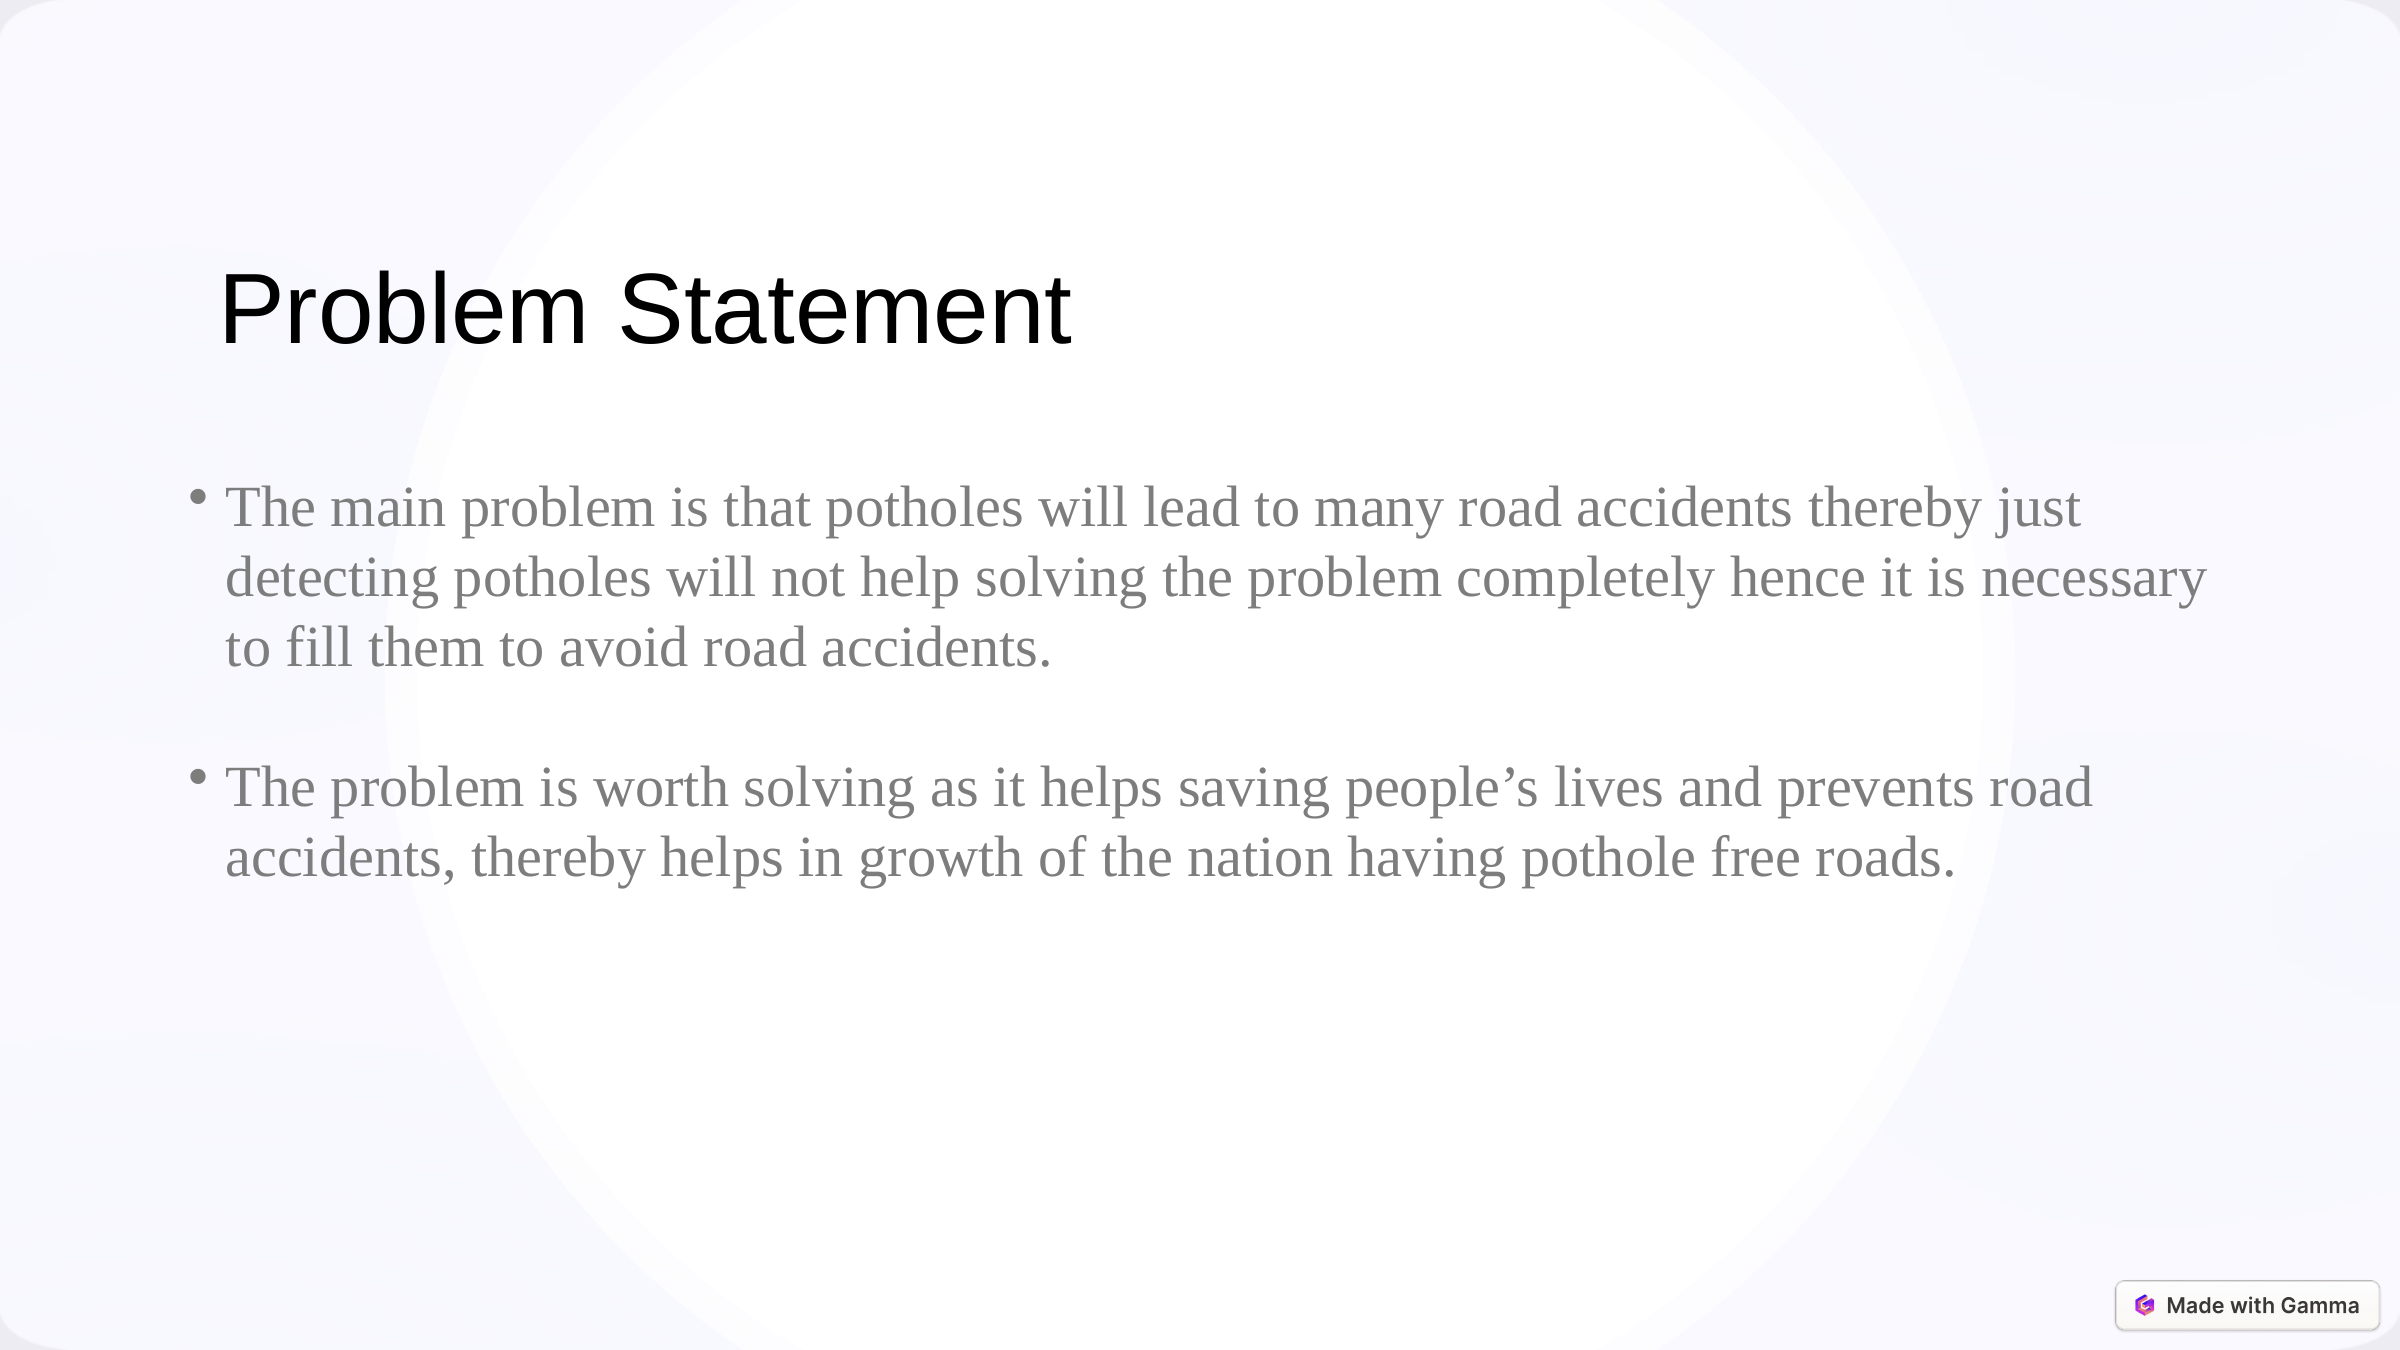

Problem Statement
The main problem is that potholes will lead to many road accidents thereby just detecting potholes will not help solving the problem completely hence it is necessary to fill them to avoid road accidents.

The problem is worth solving as it helps saving people’s lives and prevents road accidents, thereby helps in growth of the nation having pothole free roads.
​